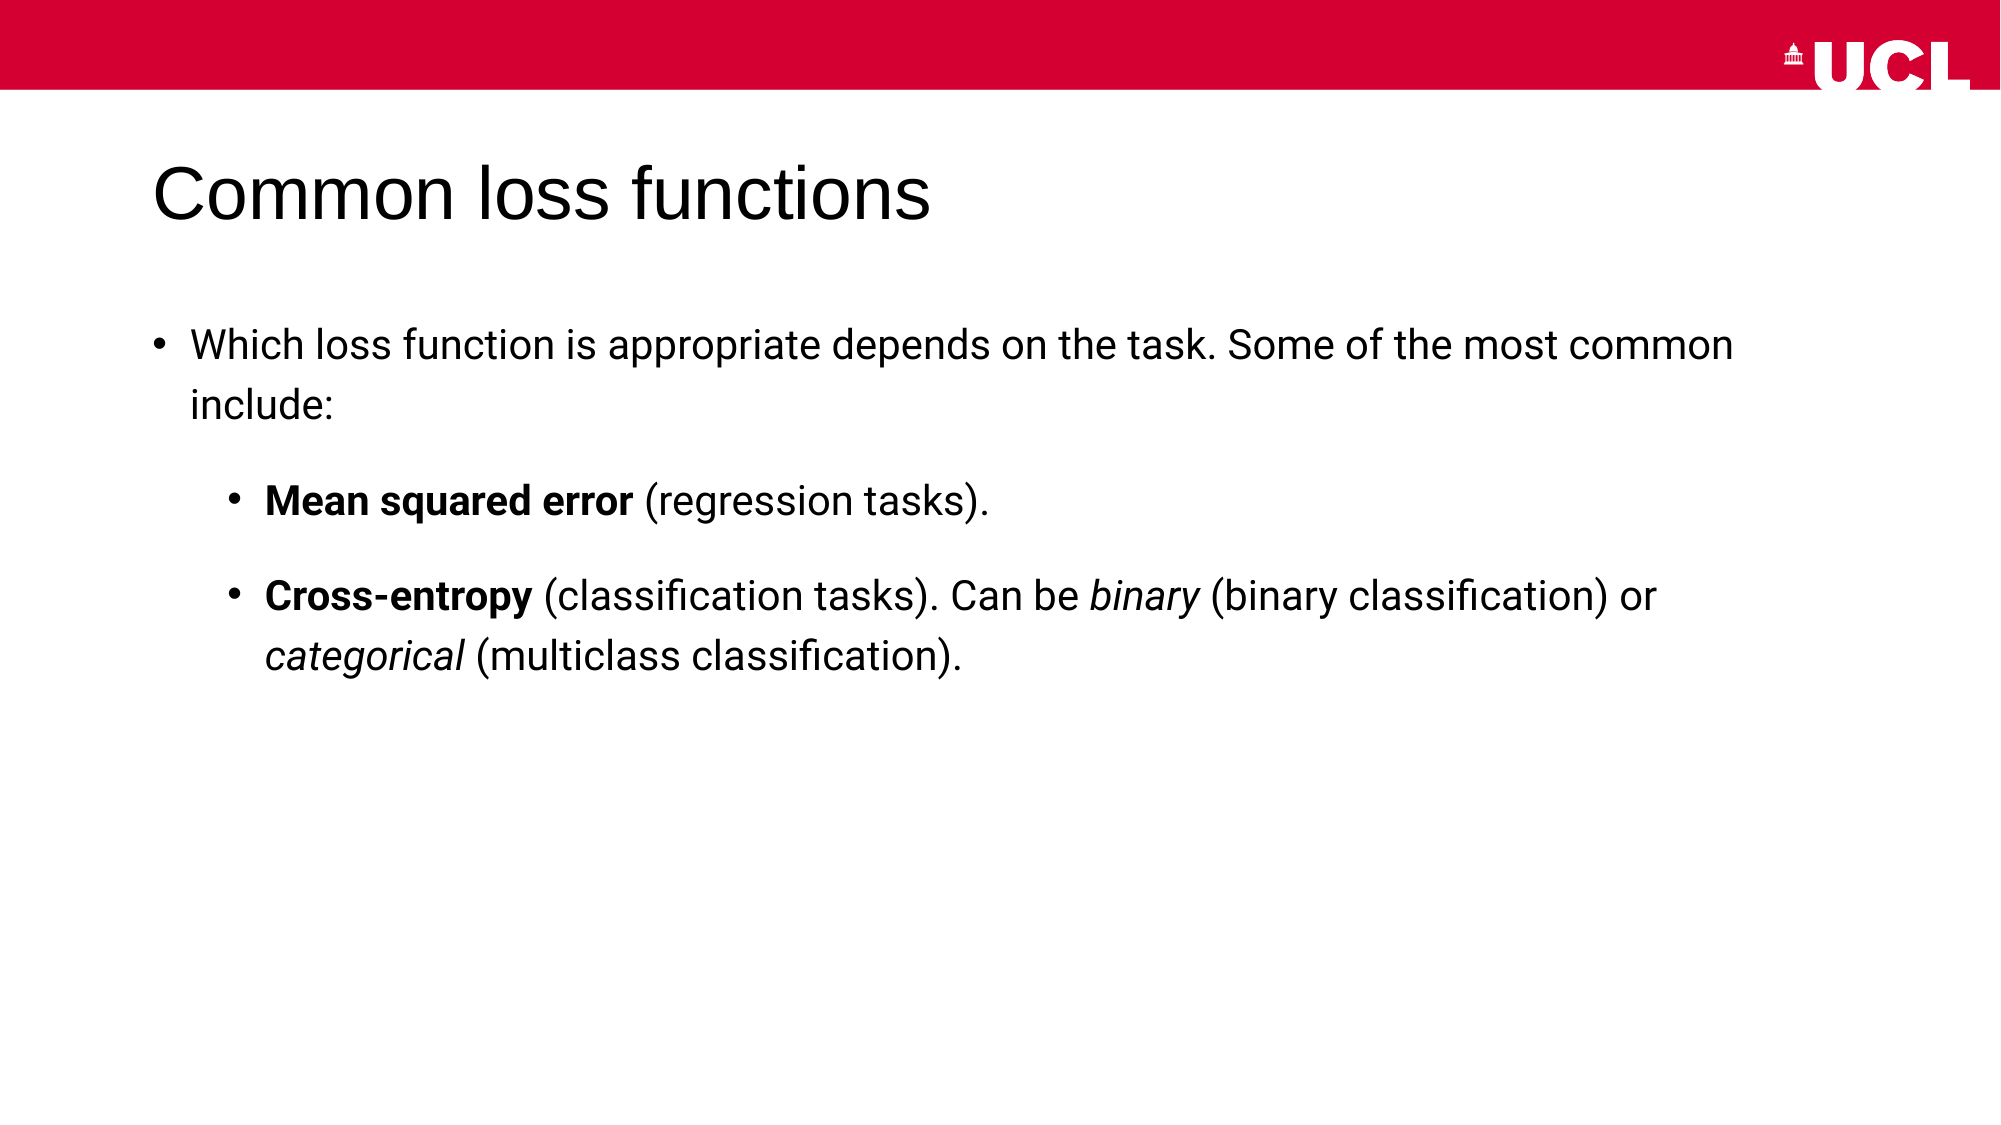

# Common loss functions
Which loss function is appropriate depends on the task. Some of the most common include:
Mean squared error (regression tasks).
Cross-entropy (classification tasks). Can be binary (binary classification) or categorical (multiclass classification).